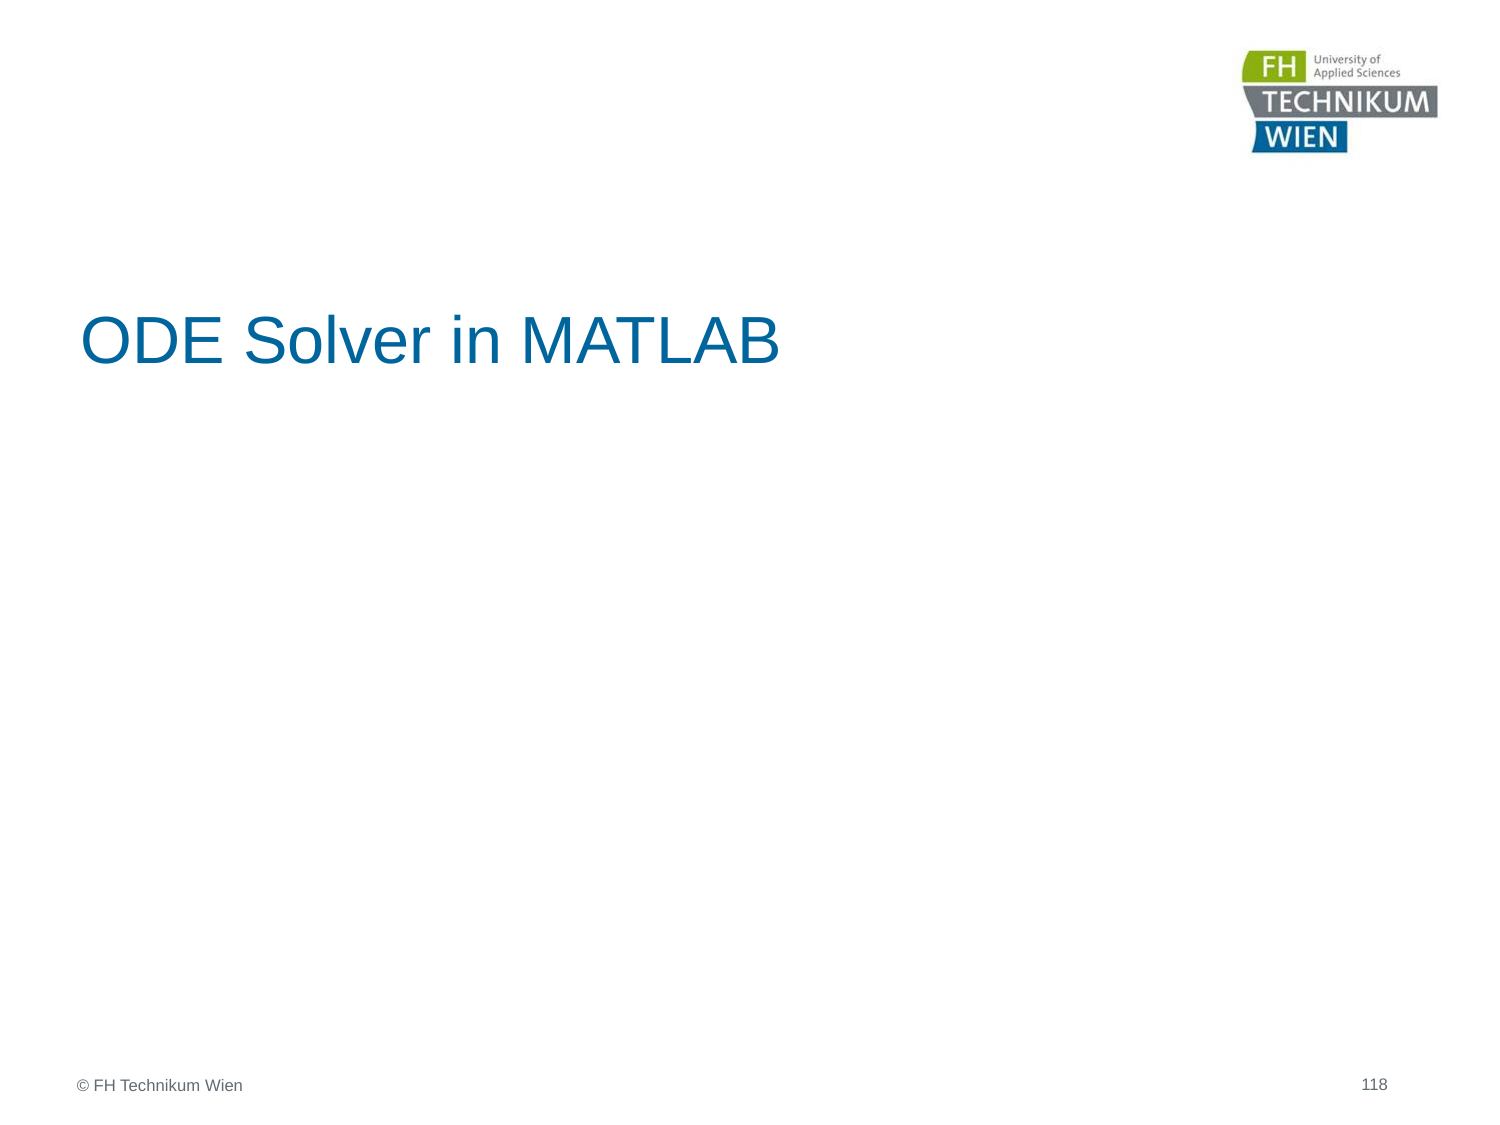

# ODE Solver in MATLAB

118

© FH Technikum Wien